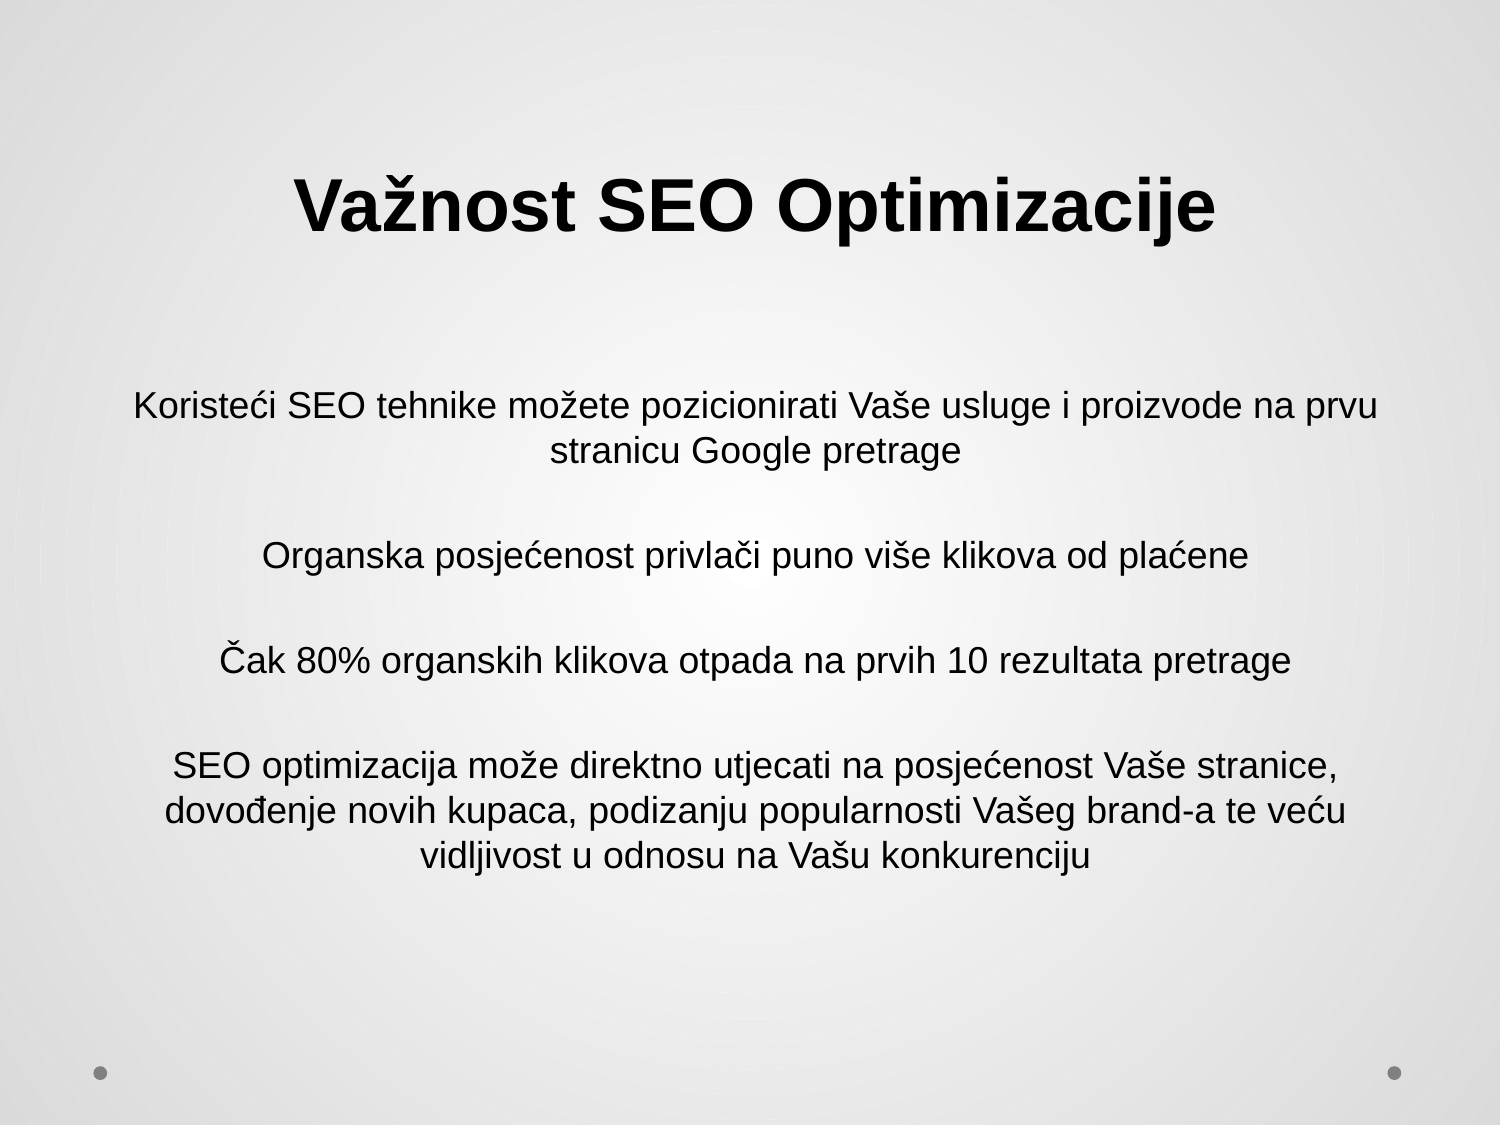

Važnost SEO Optimizacije
Koristeći SEO tehnike možete pozicionirati Vaše usluge i proizvode na prvu stranicu Google pretrage

Organska posjećenost privlači puno više klikova od plaćene

Čak 80% organskih klikova otpada na prvih 10 rezultata pretrage

SEO optimizacija može direktno utjecati na posjećenost Vaše stranice, dovođenje novih kupaca, podizanju popularnosti Vašeg brand-a te veću vidljivost u odnosu na Vašu konkurenciju